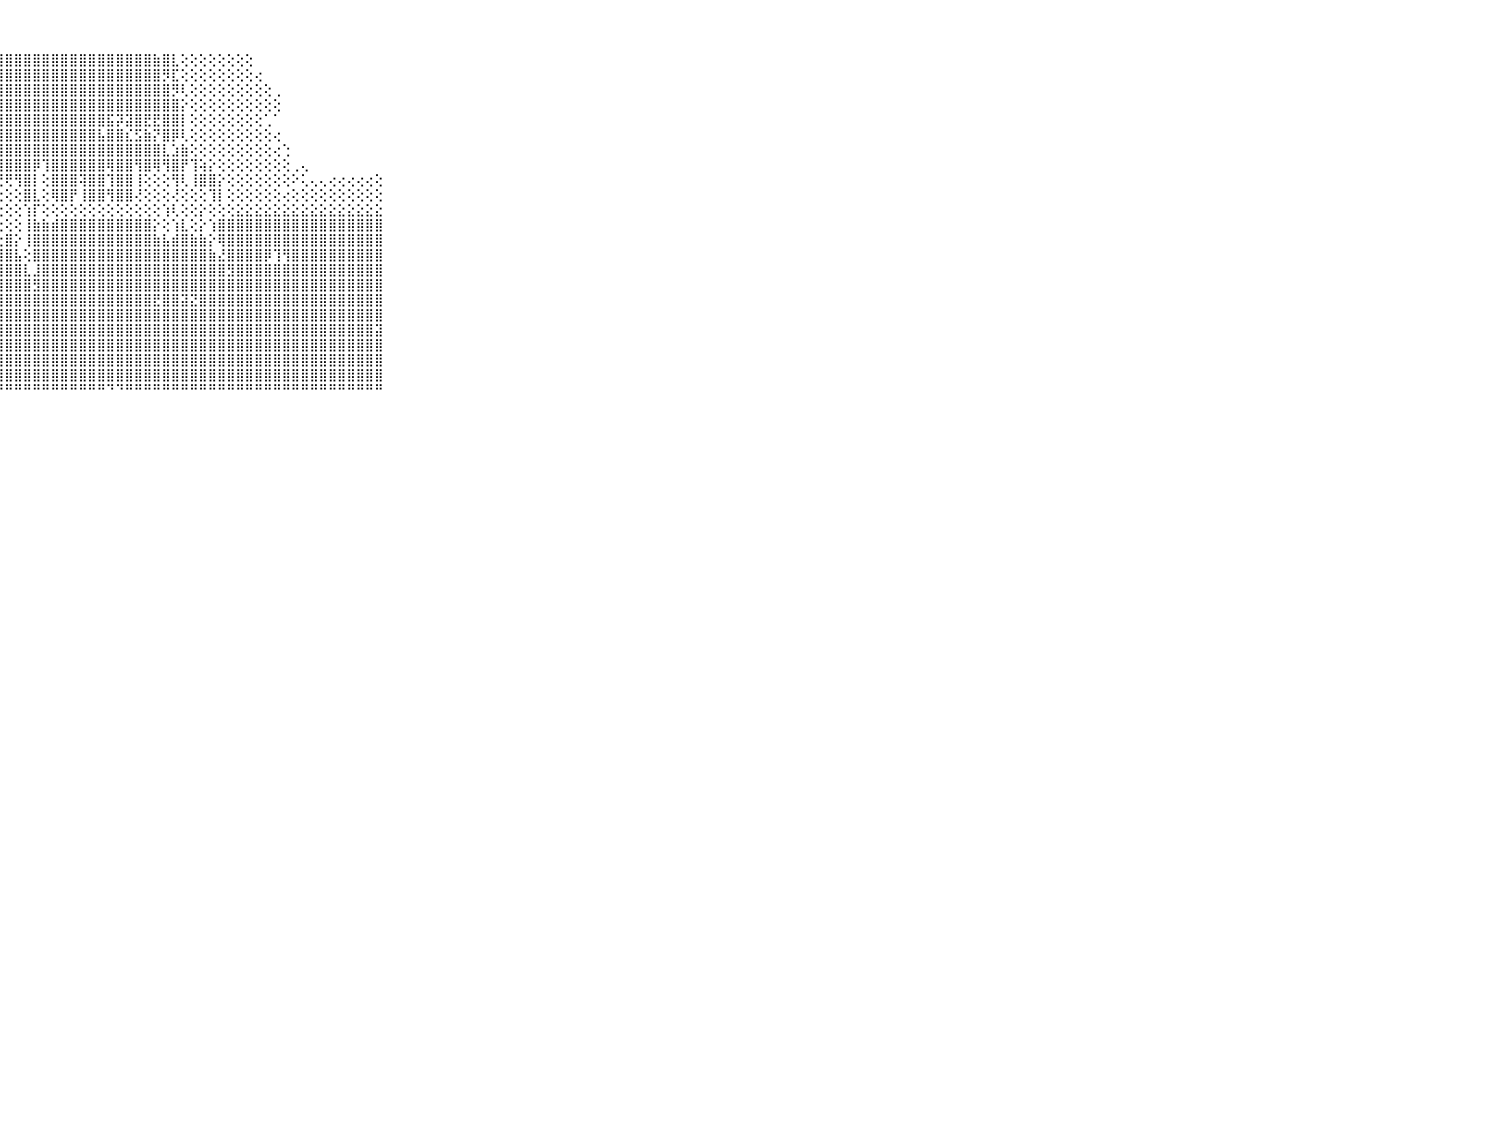

⠀⠀⠀⠀⠀⠀⠀⠀⠀⠀⠀⣿⣿⣿⣿⣿⣿⣿⣿⣿⣿⣿⣿⣿⣿⣿⣿⣿⣿⣿⣿⣿⣿⣿⣿⣿⣿⣿⣿⣿⣿⣿⣿⣿⣷⣿⣇⢕⢕⢕⢕⢕⢕⢕⢕⠀⠀⠀⠀⠀⠀⠀⠀⠀⠀⠀⠀⠀⠀⠀⠀⠀⠀⠀⠀⠀⠀⠀⠀⠀⠀
⠀⠀⠀⠀⠀⠀⠀⠀⠀⠀⠀⣿⣿⣿⣿⣿⣿⣿⣿⣿⣿⣿⣿⣿⣿⣿⣿⣿⣿⣿⣿⣿⣿⣿⣿⣿⣿⣿⣿⣿⣿⣿⣿⣿⣿⡻⣏⢕⢕⢕⢕⢕⢕⢕⢕⢔⠀⠀⠀⠀⠀⠀⠀⠀⠀⠀⠀⠀⠀⠀⠀⠀⠀⠀⠀⠀⠀⠀⠀⠀⠀
⠀⠀⠀⠀⠀⠀⠀⠀⠀⠀⠀⣿⣿⣿⣿⣿⣿⣿⣿⣿⣿⣿⣿⣿⣿⣿⣿⣿⣿⣿⣿⣿⣿⣿⣿⣿⣿⣿⣿⣿⣿⣿⣿⣿⣿⣿⡻⢇⢕⢕⢕⢕⢕⢕⢕⢕⢕⢀⠀⠀⠀⠀⠀⠀⠀⠀⠀⠀⠀⠀⠀⠀⠀⠀⠀⠀⠀⠀⠀⠀⠀
⠀⠀⠀⠀⠀⠀⠀⠀⠀⠀⠀⣾⣿⣿⣿⣿⣿⣿⣿⣿⣿⣿⣿⣿⣿⣿⣿⣿⣿⣿⣿⣿⣿⣿⣿⣿⣿⣿⣿⣿⣿⣿⣿⣿⣿⣿⣿⡕⢕⢕⢕⢕⢕⢕⢕⢕⢕⢕⠀⠀⠀⠀⠀⠀⠀⠀⠀⠀⠀⠀⠀⠀⠀⠀⠀⠀⠀⠀⠀⠀⠀
⠀⠀⠀⠀⠀⠀⠀⠀⠀⠀⠀⣿⣿⣽⣿⣿⣿⣿⣿⣿⣿⣿⣿⣿⣿⣿⣿⣿⣿⣿⣿⣿⣿⣿⣿⣿⣿⣿⣿⣯⡽⣽⣿⣟⣟⣿⣿⡇⢕⢕⢕⢕⢕⢕⢕⢕⢁⠁⠀⠀⠀⠀⠀⠀⠀⠀⠀⠀⠀⠀⠀⠀⠀⠀⠀⠀⠀⠀⠀⠀⠀
⠀⠀⠀⠀⠀⠀⠀⠀⠀⠀⠀⣿⣿⣿⣿⣿⣿⣿⣿⣿⣿⣿⣿⣿⣿⣿⣿⣿⣿⣿⣿⣿⣿⣿⣿⣿⣿⣿⣧⣿⣿⣎⣫⣷⡝⣿⡿⢇⢕⢕⢕⢕⢕⢕⢕⢕⢕⢔⠀⠀⠀⠀⠀⠀⠀⠀⠀⠀⠀⠀⠀⠀⠀⠀⠀⠀⠀⠀⠀⠀⠀
⠀⠀⠀⠀⠀⠀⠀⠀⠀⠀⠀⣿⣿⣿⣿⣿⣿⣿⣿⣻⣿⣿⣿⣿⣿⣿⣿⣿⣿⣿⣿⣿⣿⣿⣿⣿⣿⣿⣿⣿⣿⣿⣿⣿⣿⣇⣱⣷⢕⢕⢕⢕⢕⢕⢕⢕⢕⢔⢑⠀⠀⠀⠀⠀⠀⠀⠀⠀⠀⠀⠀⠀⠀⠀⠀⠀⠀⠀⠀⠀⠀
⠀⠀⠀⠀⠀⠀⠀⠀⠀⠀⠀⣿⣿⡟⣿⣿⣿⣿⣿⢼⣿⣿⣿⣿⣿⣿⣿⣿⣿⣿⣿⡿⢹⣿⣿⣿⣿⣿⣿⢿⣿⣿⢻⣿⢿⢻⣿⡟⢹⢵⡕⢕⢕⢕⢕⢕⢕⢕⢕⢀⢄⠀⠀⠀⠀⠀⠀⠀⠀⠀⠀⠀⠀⠀⠀⠀⠀⠀⠀⠀⠀
⠀⠀⠀⠀⠀⠀⠀⠀⠀⠀⠀⣿⣿⡧⣻⣿⣿⣿⡗⢜⣿⣿⣿⣿⢿⣿⢟⢟⢟⢻⣿⡇⢕⣿⣿⣿⢽⣿⣿⢹⣿⣿⢸⢕⢕⢕⢻⢇⢸⣿⣿⡕⢕⢕⢕⢕⢕⢕⢕⠕⢅⢄⢄⢔⢔⢔⢔⢔⢕⠀⠀⠀⠀⠀⠀⠀⠀⠀⠀⠀⠀
⠀⠀⠀⠀⠀⠀⠀⠀⠀⠀⠀⣿⣿⡏⢻⣿⣿⣿⡇⢕⢻⣿⣿⣿⣼⣿⡇⢕⢕⢕⣿⣇⢕⢿⣿⡟⢸⣿⣿⢻⣿⣿⢜⢕⢕⢕⢜⢕⢕⢕⢹⡇⢕⢕⢕⢕⢕⢕⢔⢕⢕⢕⢕⢕⢕⢕⢕⢕⢕⠀⠀⠀⠀⠀⠀⠀⠀⠀⠀⠀⠀
⠀⠀⠀⠀⠀⠀⠀⠀⠀⠀⠀⢜⢕⢕⢕⢝⢝⢝⢕⢕⢜⢝⢝⢕⡟⢝⢕⢕⢕⢕⢱⡏⢕⢕⢕⢕⢕⢕⢕⢕⢕⢕⢕⢕⢕⢱⢇⢕⢕⡕⢕⢕⢕⣕⣕⣕⣕⣕⣕⣕⣕⣕⣕⣕⣕⣕⣕⣕⣕⠀⠀⠀⠀⠀⠀⠀⠀⠀⠀⠀⠀
⠀⠀⠀⠀⠀⠀⠀⠀⠀⠀⠀⣵⣷⣷⣷⣷⣧⣵⣷⣷⣷⣷⣷⣷⣷⣷⡇⢕⢕⢕⢸⣷⣷⣾⣿⣿⣿⣿⣿⣿⣿⣿⣿⣿⡕⢕⢱⣇⢕⡕⢱⣿⣿⣿⣿⣿⣿⣿⣿⣿⣿⣿⣿⣿⣿⣿⣿⣿⣿⠀⠀⠀⠀⠀⠀⠀⠀⠀⠀⠀⠀
⠀⠀⠀⠀⠀⠀⠀⠀⠀⠀⠀⣿⣿⣿⣿⣿⣿⣿⣿⣿⣿⣿⣿⣿⣿⣿⡇⢕⣿⡕⢸⣿⣿⣿⣿⣿⣿⣿⣿⣿⣿⣿⣿⣿⣷⣧⣾⣿⣷⣷⡕⢿⣿⣿⣿⣿⣿⣿⣿⣿⣿⣿⣿⣿⣿⣿⣿⣿⣿⠀⠀⠀⠀⠀⠀⠀⠀⠀⠀⠀⠀
⠀⠀⠀⠀⠀⠀⠀⠀⠀⠀⠀⣿⣿⣿⣿⣿⣿⣿⣿⣿⣿⣿⣿⣿⣿⣿⢕⣼⣿⣧⢕⣿⣿⣿⣿⣿⣿⣿⣿⣿⣿⣿⣿⣿⣿⣿⣿⣿⣿⣿⣷⣜⣿⣿⣿⣿⡿⢹⢻⣿⣿⣿⣿⣿⣿⣿⣿⣿⣿⠀⠀⠀⠀⠀⠀⠀⠀⠀⠀⠀⠀
⠀⠀⠀⠀⠀⠀⠀⠀⠀⠀⠀⣿⣿⣿⣿⣿⣿⣿⣿⣿⣿⣿⣿⣿⣿⡇⢱⣿⣿⣿⣇⣸⣿⣿⣿⣿⣿⣿⣿⣿⣿⣿⣿⣿⣿⣿⣿⣿⣿⣿⣿⣿⣻⣿⣿⣿⣿⣿⣿⣿⣿⣿⣿⣿⣿⣿⣿⣿⣿⠀⠀⠀⠀⠀⠀⠀⠀⠀⠀⠀⠀
⠀⠀⠀⠀⠀⠀⠀⠀⠀⠀⠀⣿⣿⣿⣿⣿⣿⣿⣿⣿⣿⣿⣿⣿⣿⣿⣿⣿⣿⣿⣿⣻⣿⣿⣿⣿⣿⣿⣿⣿⣿⣿⣿⣿⣿⣿⣿⣿⣿⣿⣿⣿⣿⣿⣿⣿⣿⣿⣿⣿⣿⣿⣿⣿⣿⣿⣿⣿⣿⠀⠀⠀⠀⠀⠀⠀⠀⠀⠀⠀⠀
⠀⠀⠀⠀⠀⠀⠀⠀⠀⠀⠀⣿⣿⣿⣿⣿⣿⣿⣿⣿⣿⣿⣿⣿⣿⣷⣿⣿⣿⣿⣿⣿⣿⣿⣿⣿⣿⣿⣿⣿⣿⣿⣿⣿⣟⣿⣿⣽⣝⣿⣿⣿⣿⣿⣿⣿⣿⣿⣿⣿⣿⣿⣿⣿⣿⣿⣿⣿⣿⠀⠀⠀⠀⠀⠀⠀⠀⠀⠀⠀⠀
⠀⠀⠀⠀⠀⠀⠀⠀⠀⠀⠀⣿⣿⣿⣿⣿⣿⣿⣿⣿⣿⣿⣿⣿⣿⣿⣿⣿⣿⣿⣿⣿⣿⣿⣿⣿⣿⣿⣿⣿⣿⣿⣿⣿⣿⣿⣿⣿⣿⣿⣿⣿⣿⣿⣿⣿⣿⣿⣿⣿⣿⣿⣿⣿⣿⣿⣿⣿⣿⠀⠀⠀⠀⠀⠀⠀⠀⠀⠀⠀⠀
⠀⠀⠀⠀⠀⠀⠀⠀⠀⠀⠀⣿⣿⣿⣿⣿⣿⣿⣿⣿⣿⣿⣿⣿⣿⣿⣿⣿⣿⣿⣿⣿⣿⣿⣿⣿⣿⣿⣿⣿⣿⣿⣿⣿⣿⣿⣿⣿⣿⣿⣿⣿⣿⣿⣿⣿⣿⣿⣿⣿⣿⣿⣿⣿⣿⣿⣿⣿⣽⠀⠀⠀⠀⠀⠀⠀⠀⠀⠀⠀⠀
⠀⠀⠀⠀⠀⠀⠀⠀⠀⠀⠀⣿⣿⣿⣿⣿⣿⣿⣿⣿⣿⣿⣿⣿⣿⣿⣿⣿⣿⣿⣿⣿⣿⣿⣿⣿⣿⣿⣿⣿⣿⣿⣿⣿⣿⣿⣿⣿⣿⣿⣿⣿⣿⣿⣿⣿⣿⣿⣿⣿⣿⣿⣿⣿⣿⣿⣿⣿⣿⠀⠀⠀⠀⠀⠀⠀⠀⠀⠀⠀⠀
⠀⠀⠀⠀⠀⠀⠀⠀⠀⠀⠀⣿⣿⣿⣿⣿⣿⣿⣿⣿⣿⣿⣿⣿⣿⣿⣿⣿⣿⣿⣿⣿⣿⣿⣿⣿⣿⣿⣿⣿⣿⣿⣿⣿⣿⣿⣿⣿⣿⣿⣿⣿⣿⣿⣿⣿⣿⣿⣿⣿⣿⣿⣿⣿⣿⣿⣿⣿⣿⠀⠀⠀⠀⠀⠀⠀⠀⠀⠀⠀⠀
⠀⠀⠀⠀⠀⠀⠀⠀⠀⠀⠀⣿⣿⣿⣿⣿⣿⣿⣿⣿⣿⣿⣿⣿⣿⣿⣿⣿⣿⣿⣿⣿⣿⣿⣿⣿⣿⣿⣿⣿⣿⣿⣿⣿⣿⣿⣿⣿⣿⣿⣿⣿⣿⣿⣿⣿⣿⣿⣿⣿⣿⣿⣿⣿⣿⣿⣿⣿⣿⠀⠀⠀⠀⠀⠀⠀⠀⠀⠀⠀⠀
⠀⠀⠀⠀⠀⠀⠀⠀⠀⠀⠀⠛⠛⠛⠛⠛⠛⠛⠛⠛⠛⠛⠛⠛⠛⠛⠛⠛⠛⠛⠛⠛⠛⠛⠛⠛⠛⠛⠛⠙⠙⠛⠛⠛⠛⠛⠛⠛⠛⠛⠛⠛⠛⠛⠛⠛⠛⠛⠛⠛⠛⠛⠛⠛⠛⠛⠛⠛⠛⠀⠀⠀⠀⠀⠀⠀⠀⠀⠀⠀⠀